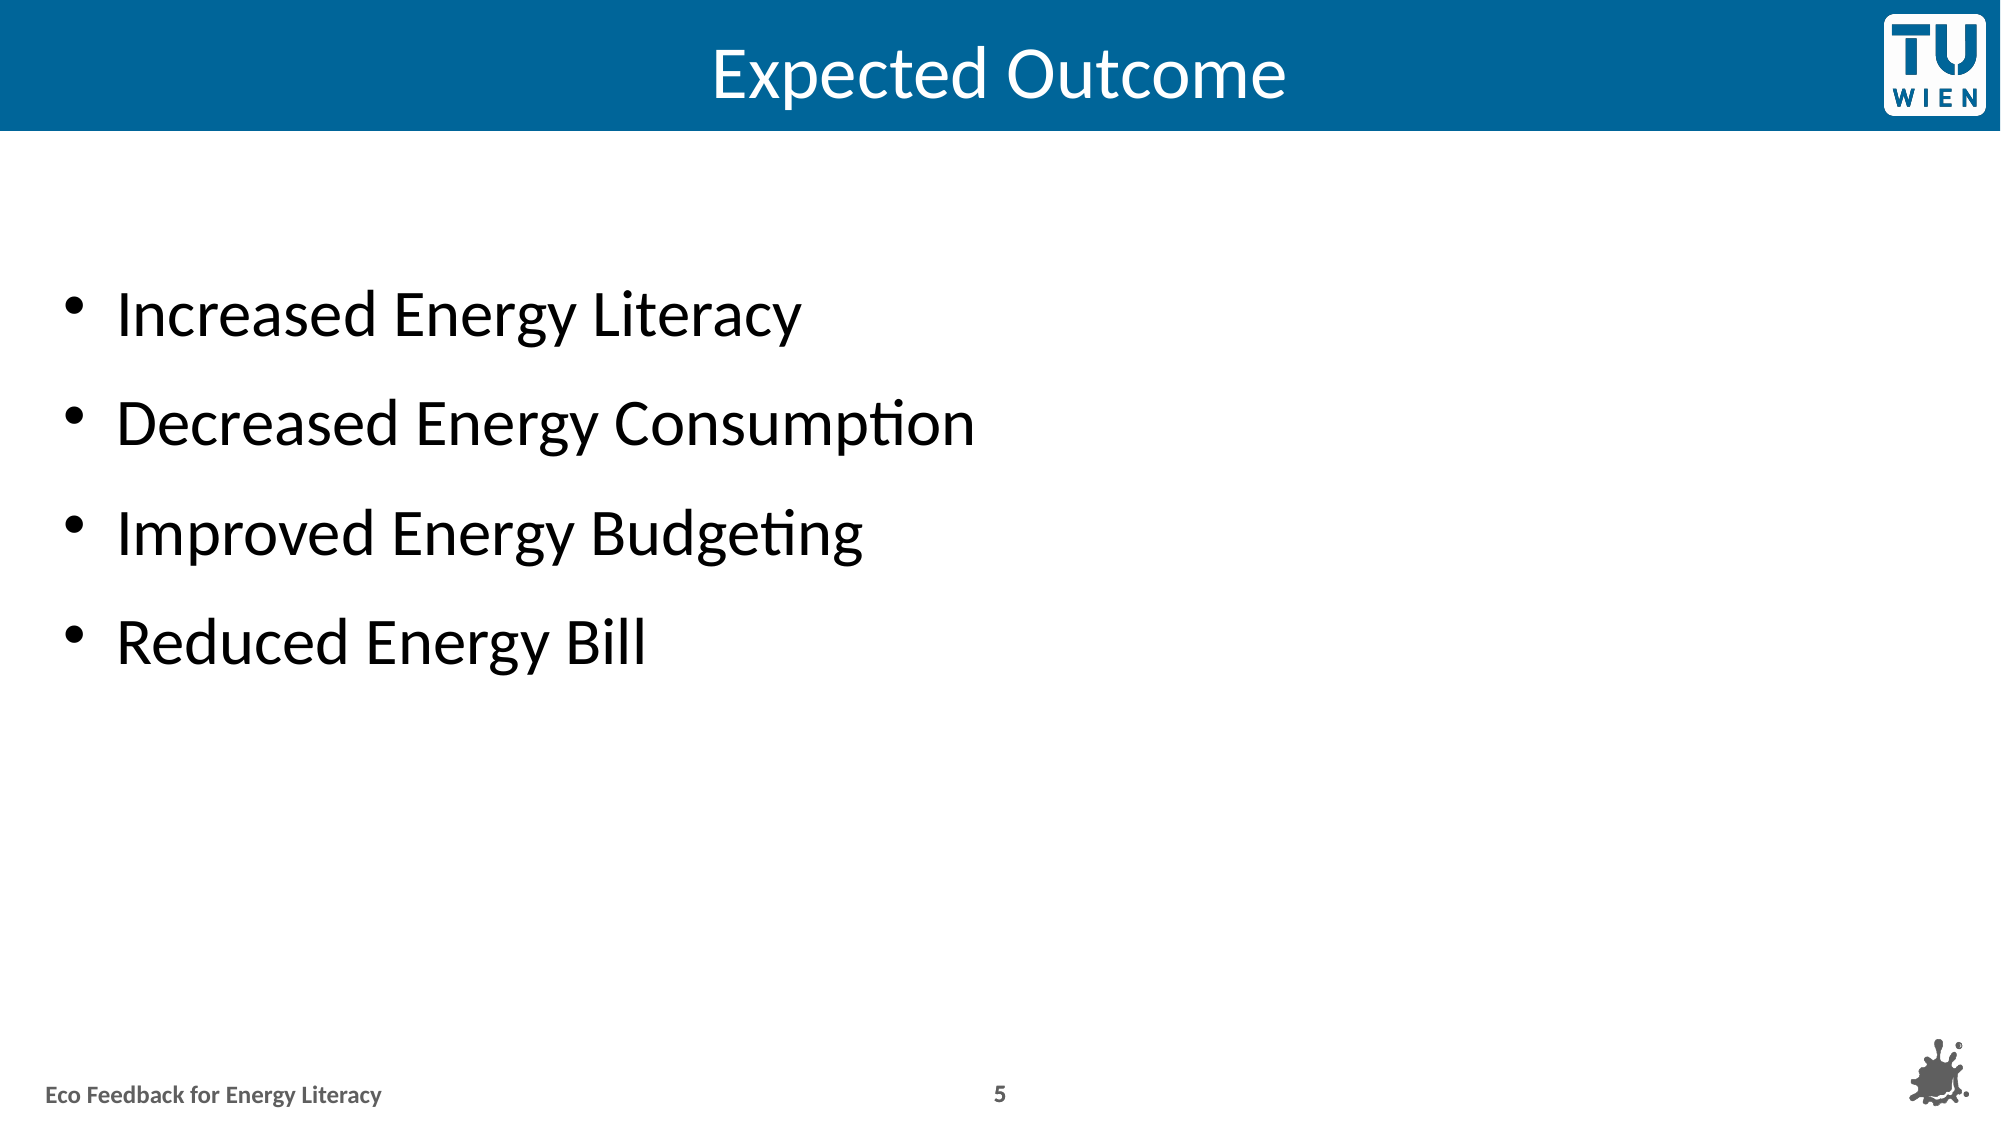

# Expected Outcome

Increased Energy Literacy
Decreased Energy Consumption
Improved Energy Budgeting
Reduced Energy Bill
5
5
Eco Feedback for Energy Literacy